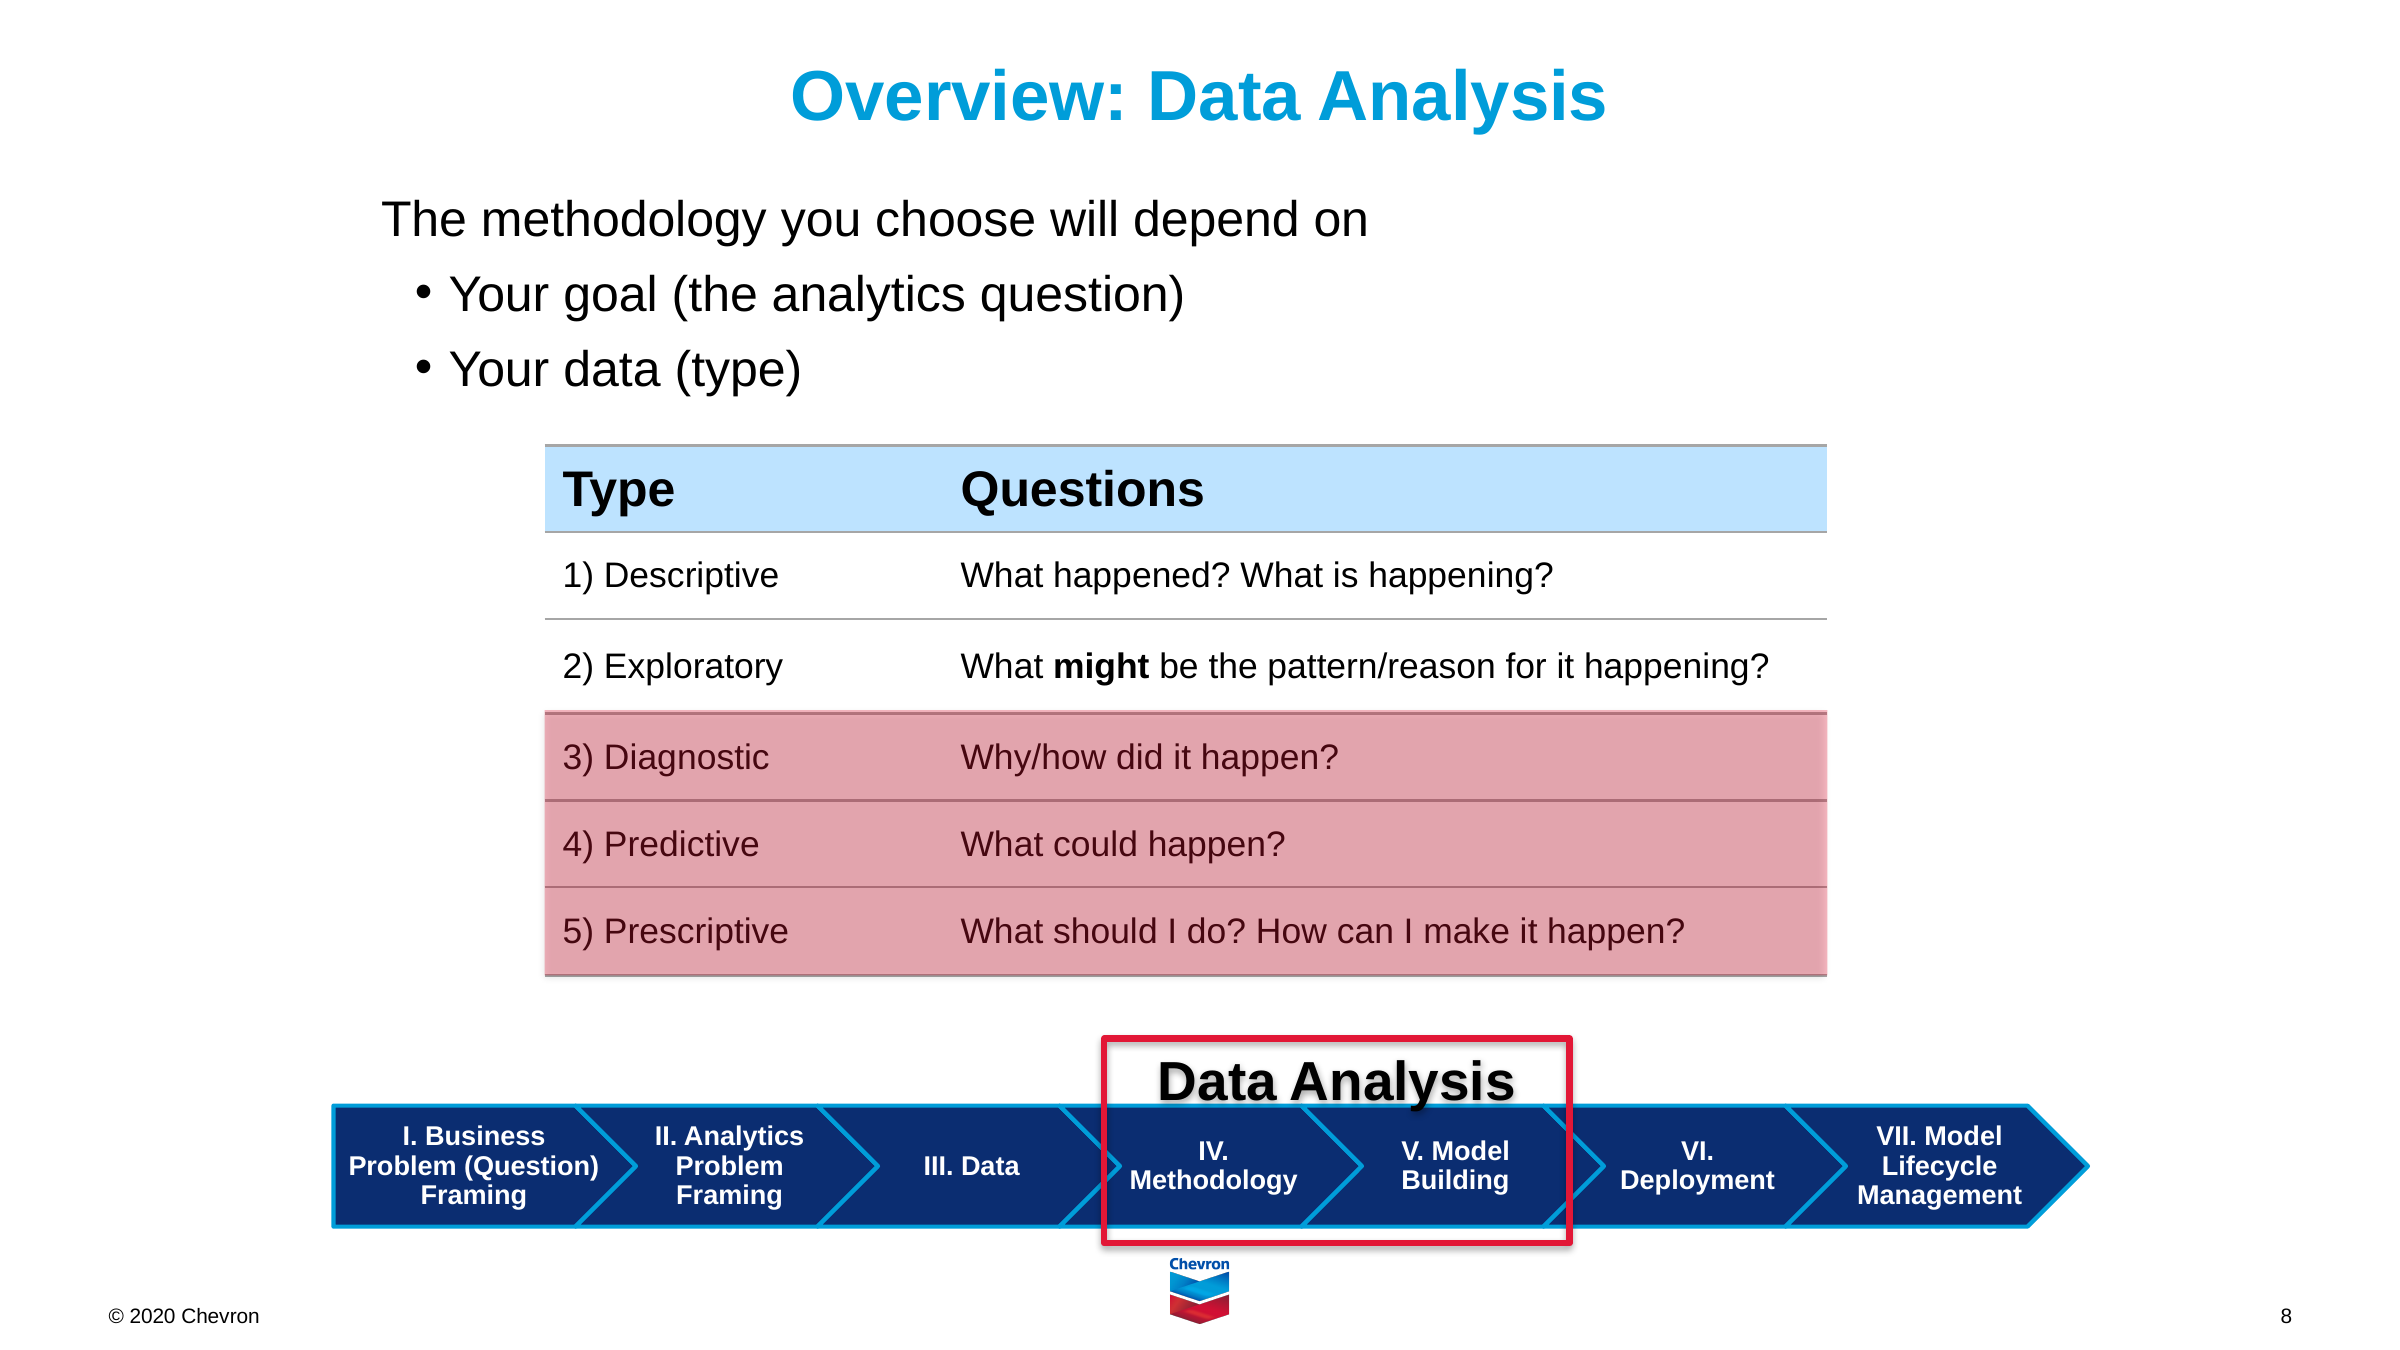

# Overview: Data Analysis
The methodology you choose will depend on
Your goal (the analytics question)
Your data (type)

| Type | Questions |
| --- | --- |
| Descriptive | What happened? What is happening? |
| 2) Exploratory | What might be the pattern/reason for it happening? |
| 3) Diagnostic | Why/how did it happen? |
| 4) Predictive | What could happen? |
| 5) Prescriptive | What should I do? How can I make it happen? |

Data Analysis
I. Business Problem (Question) Framing
II. Analytics Problem Framing
III. Data
IV. Methodology
V. Model Building
VI. Deployment
VII. Model Lifecycle Management